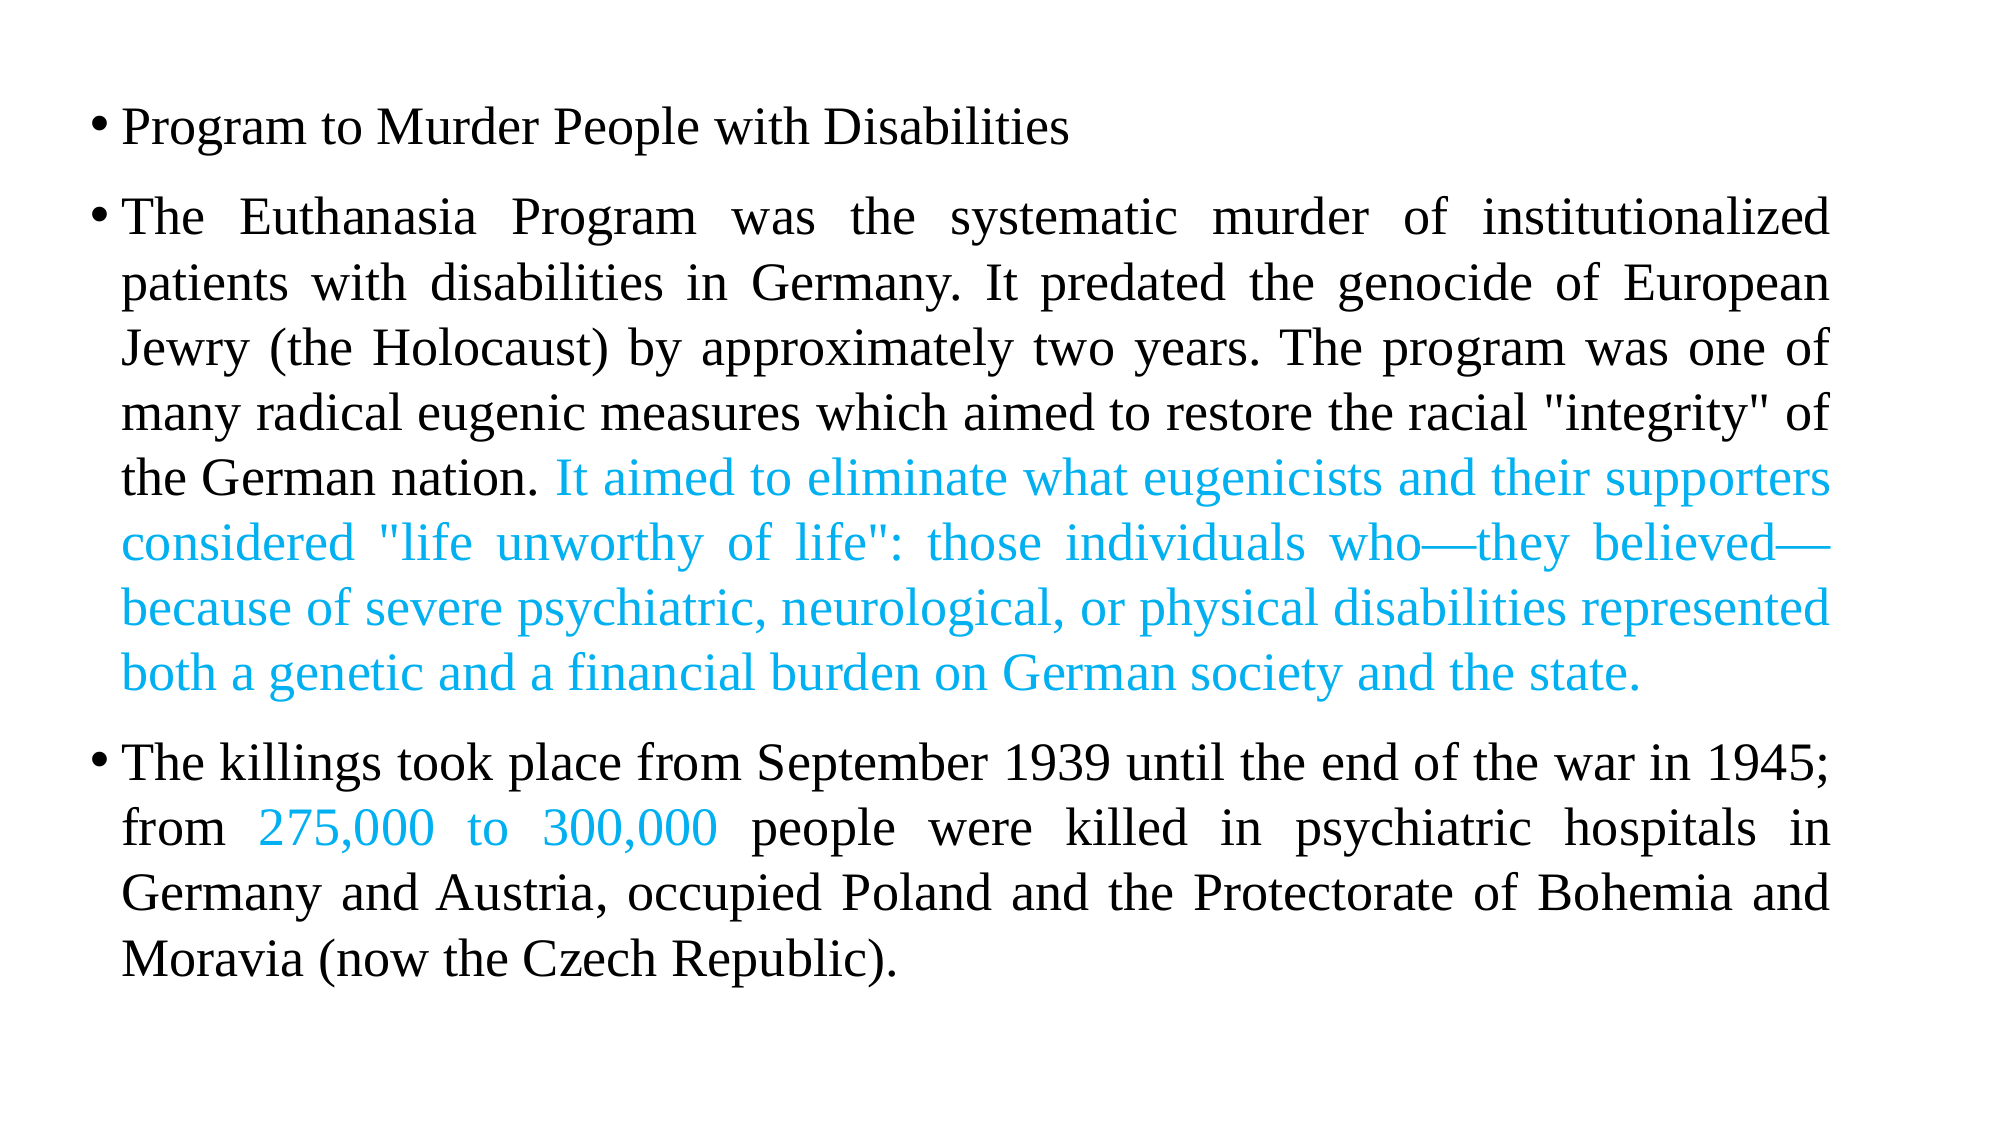

Program to Murder People with Disabilities
The Euthanasia Program was the systematic murder of institutionalized patients with disabilities in Germany. It predated the genocide of European Jewry (the Holocaust) by approximately two years. The program was one of many radical eugenic measures which aimed to restore the racial "integrity" of the German nation. It aimed to eliminate what eugenicists and their supporters considered "life unworthy of life": those individuals who—they believed—because of severe psychiatric, neurological, or physical disabilities represented both a genetic and a financial burden on German society and the state.
The killings took place from September 1939 until the end of the war in 1945; from 275,000 to 300,000 people were killed in psychiatric hospitals in Germany and Austria, occupied Poland and the Protectorate of Bohemia and Moravia (now the Czech Republic).